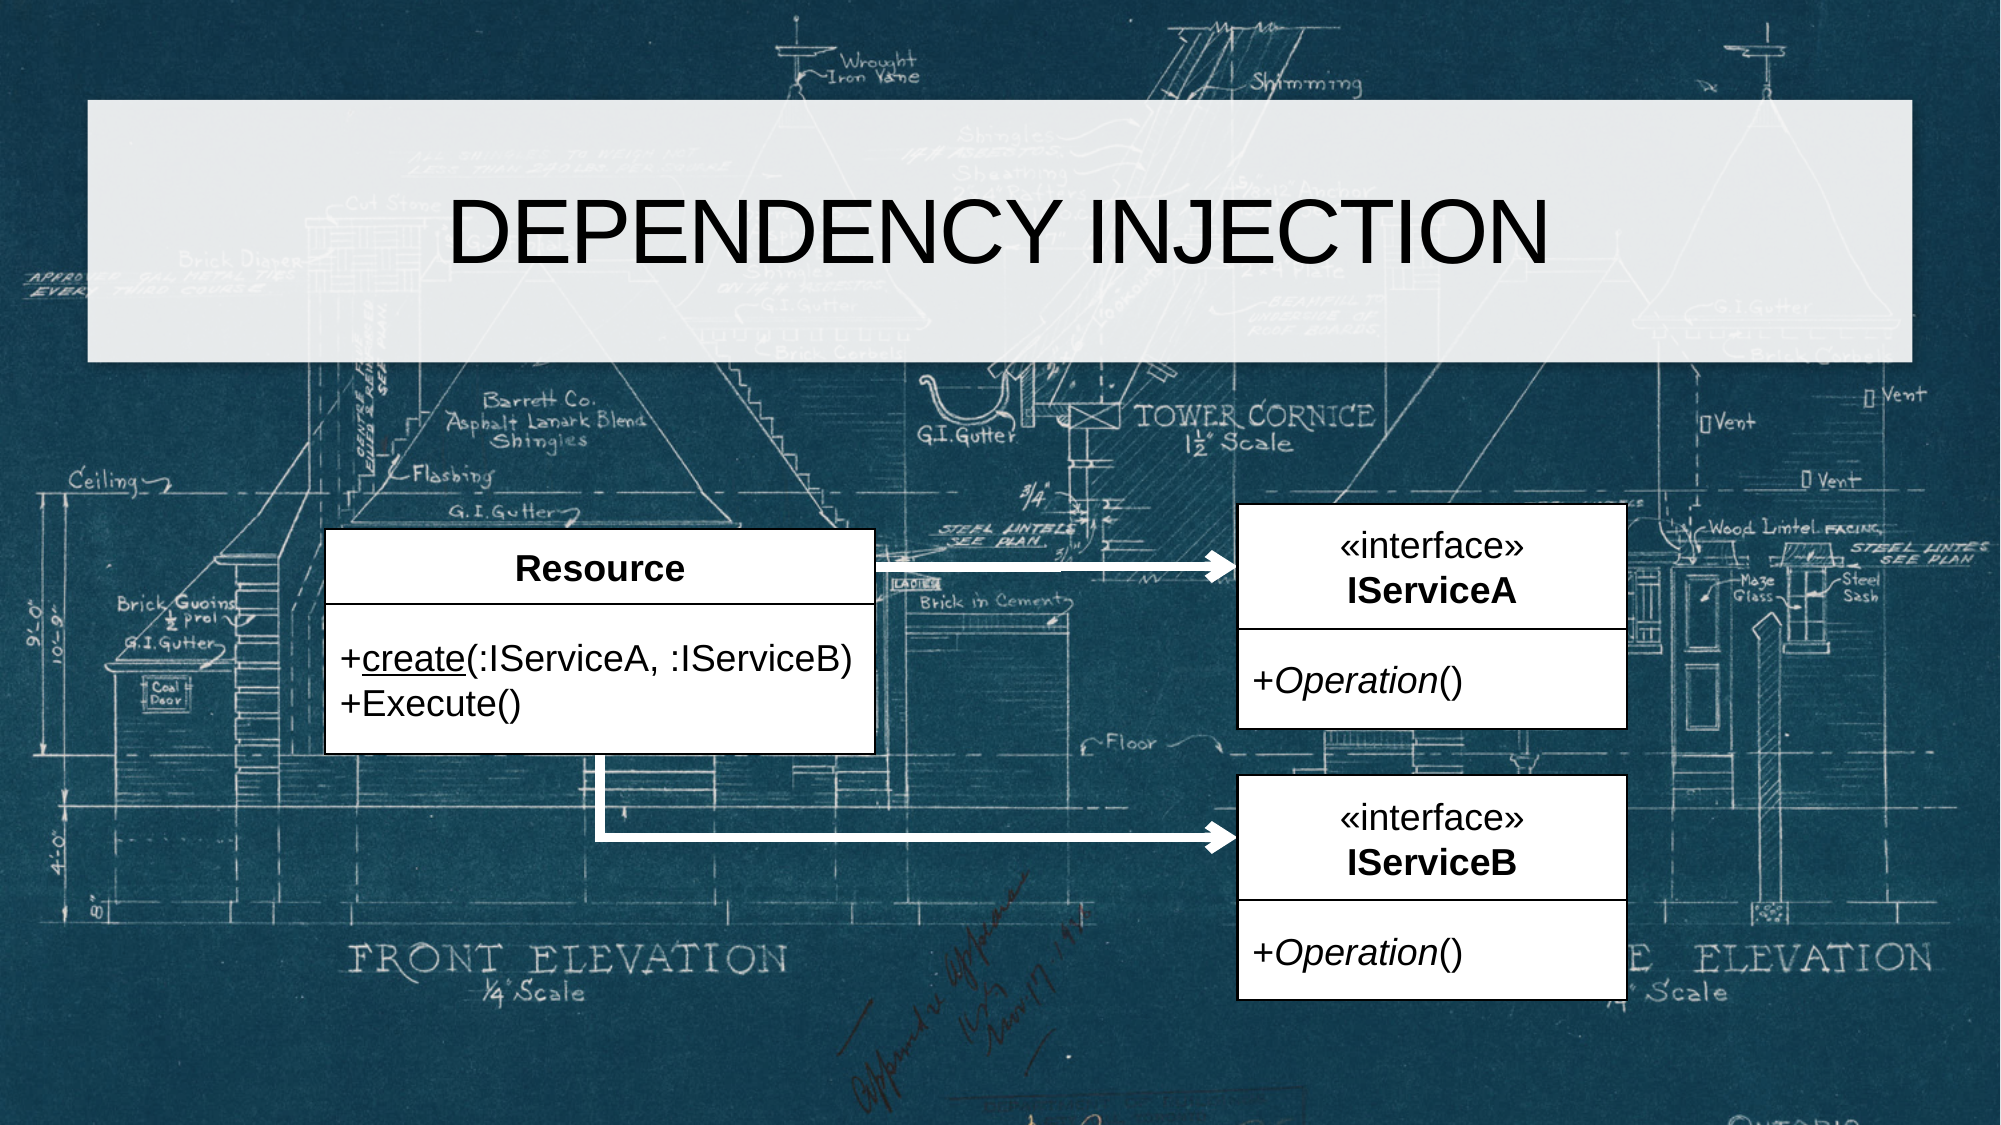

# Dependency Injection
«interface»
IServiceA
+Operation()
Resource
+create(:IServiceA, :IServiceB)
+Execute()
«interface»
IServiceB
+Operation()